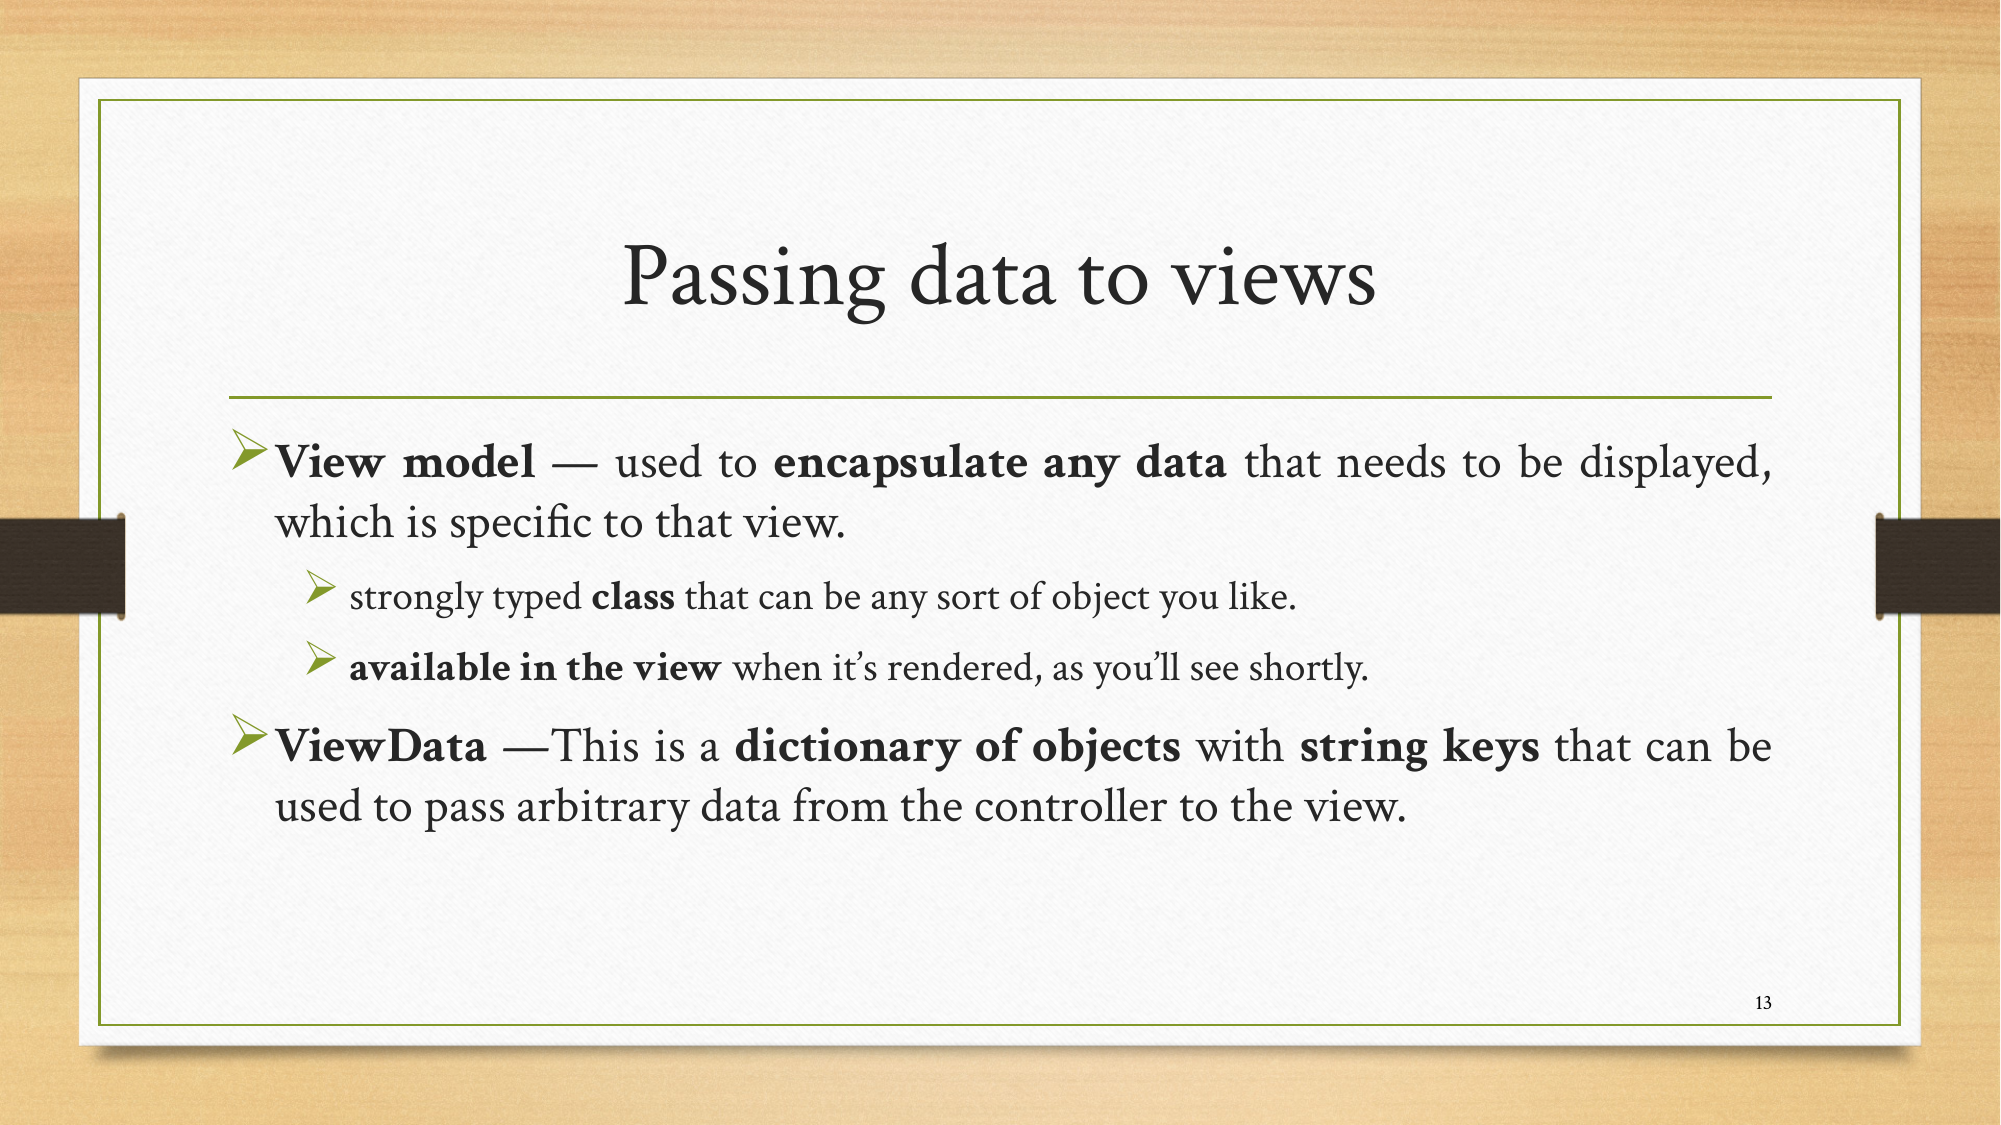

# Passing data to views
View model — used to encapsulate any data that needs to be displayed, which is specific to that view.
strongly typed class that can be any sort of object you like.
available in the view when it’s rendered, as you’ll see shortly.
ViewData —This is a dictionary of objects with string keys that can be used to pass arbitrary data from the controller to the view.
13